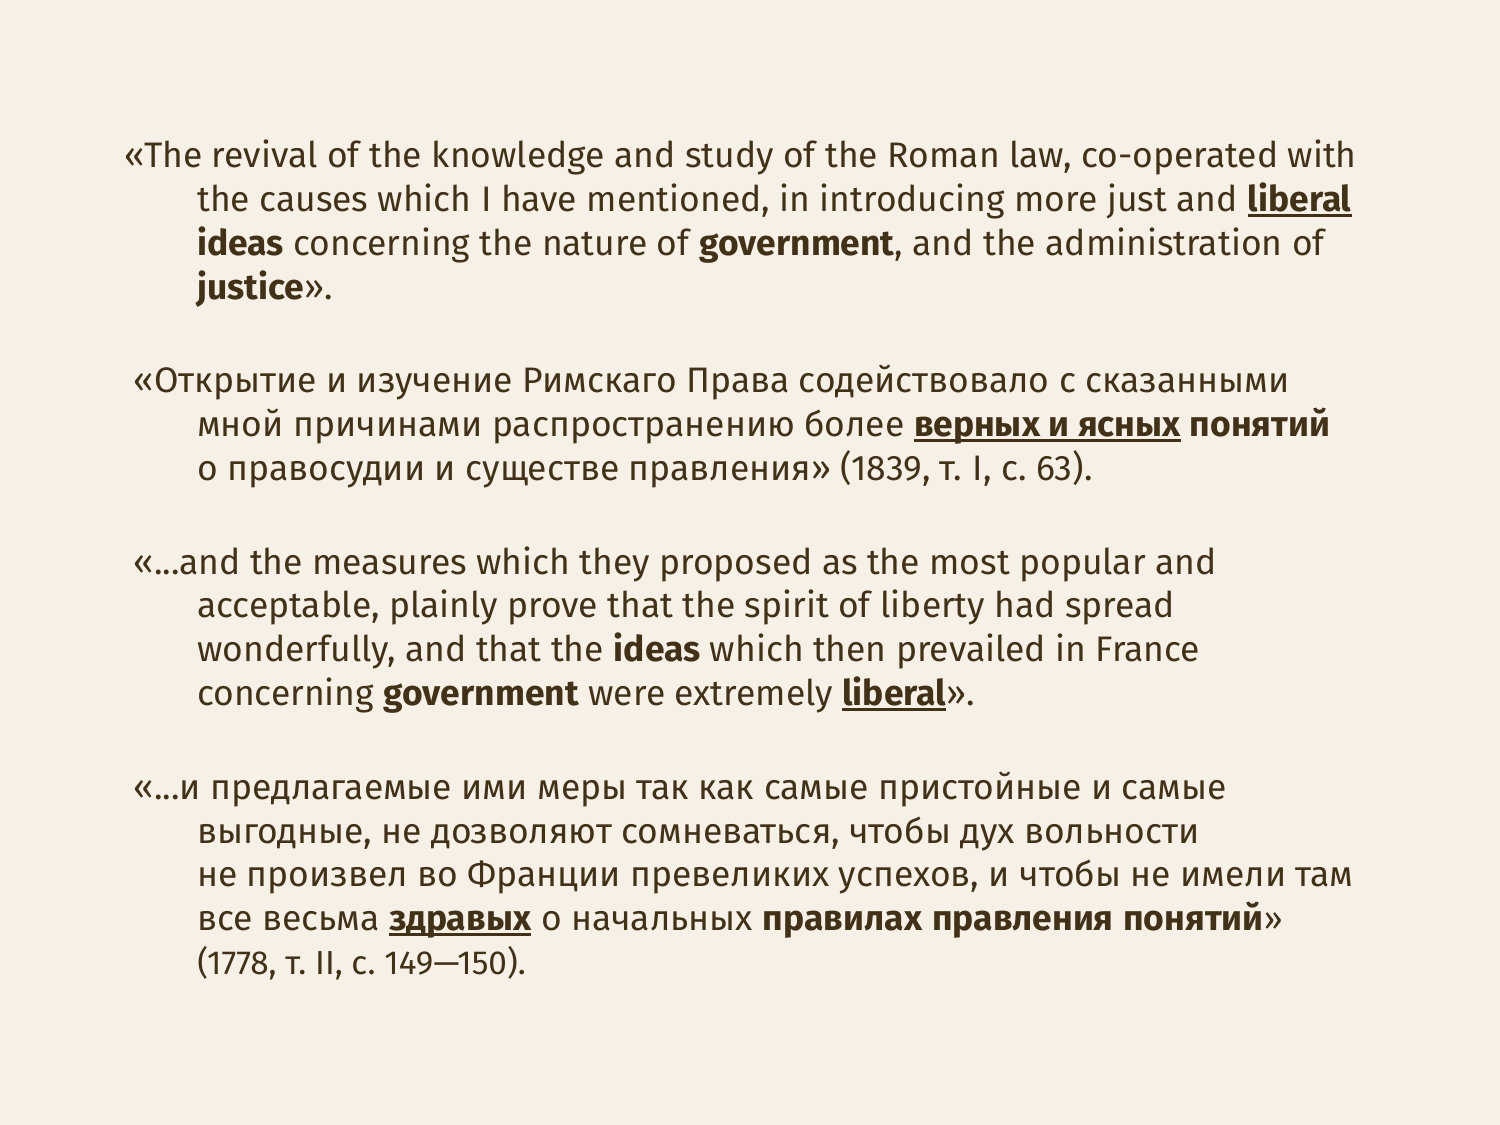

«The revival of the knowledge and study of the Roman law, co-operated with the causes which I have mentioned, in introducing more just and liberal ideas concerning the nature of government, and the administration of justice».
 «Открытие и изучение Римскаго Права содействовало с сказанными мной причинами распространению более верных и ясных понятий
о правосудии и существе правления» (1839, т. I, с. 63).
 «...and the measures which they proposed as the most popular and acceptable, plainly prove that the spirit of liberty had spread wonderfully, and that the ideas which then prevailed in France concerning government were extremely liberal».
 «...и предлагаемые ими меры так как самые пристойные и самые выгодные, не дозволяют сомневаться, чтобы дух вольности
не произвел во Франции превеликих успехов, и чтобы не имели там все весьма здравых о начальных правилах правления понятий» (1778, т. II, с. 149—150).